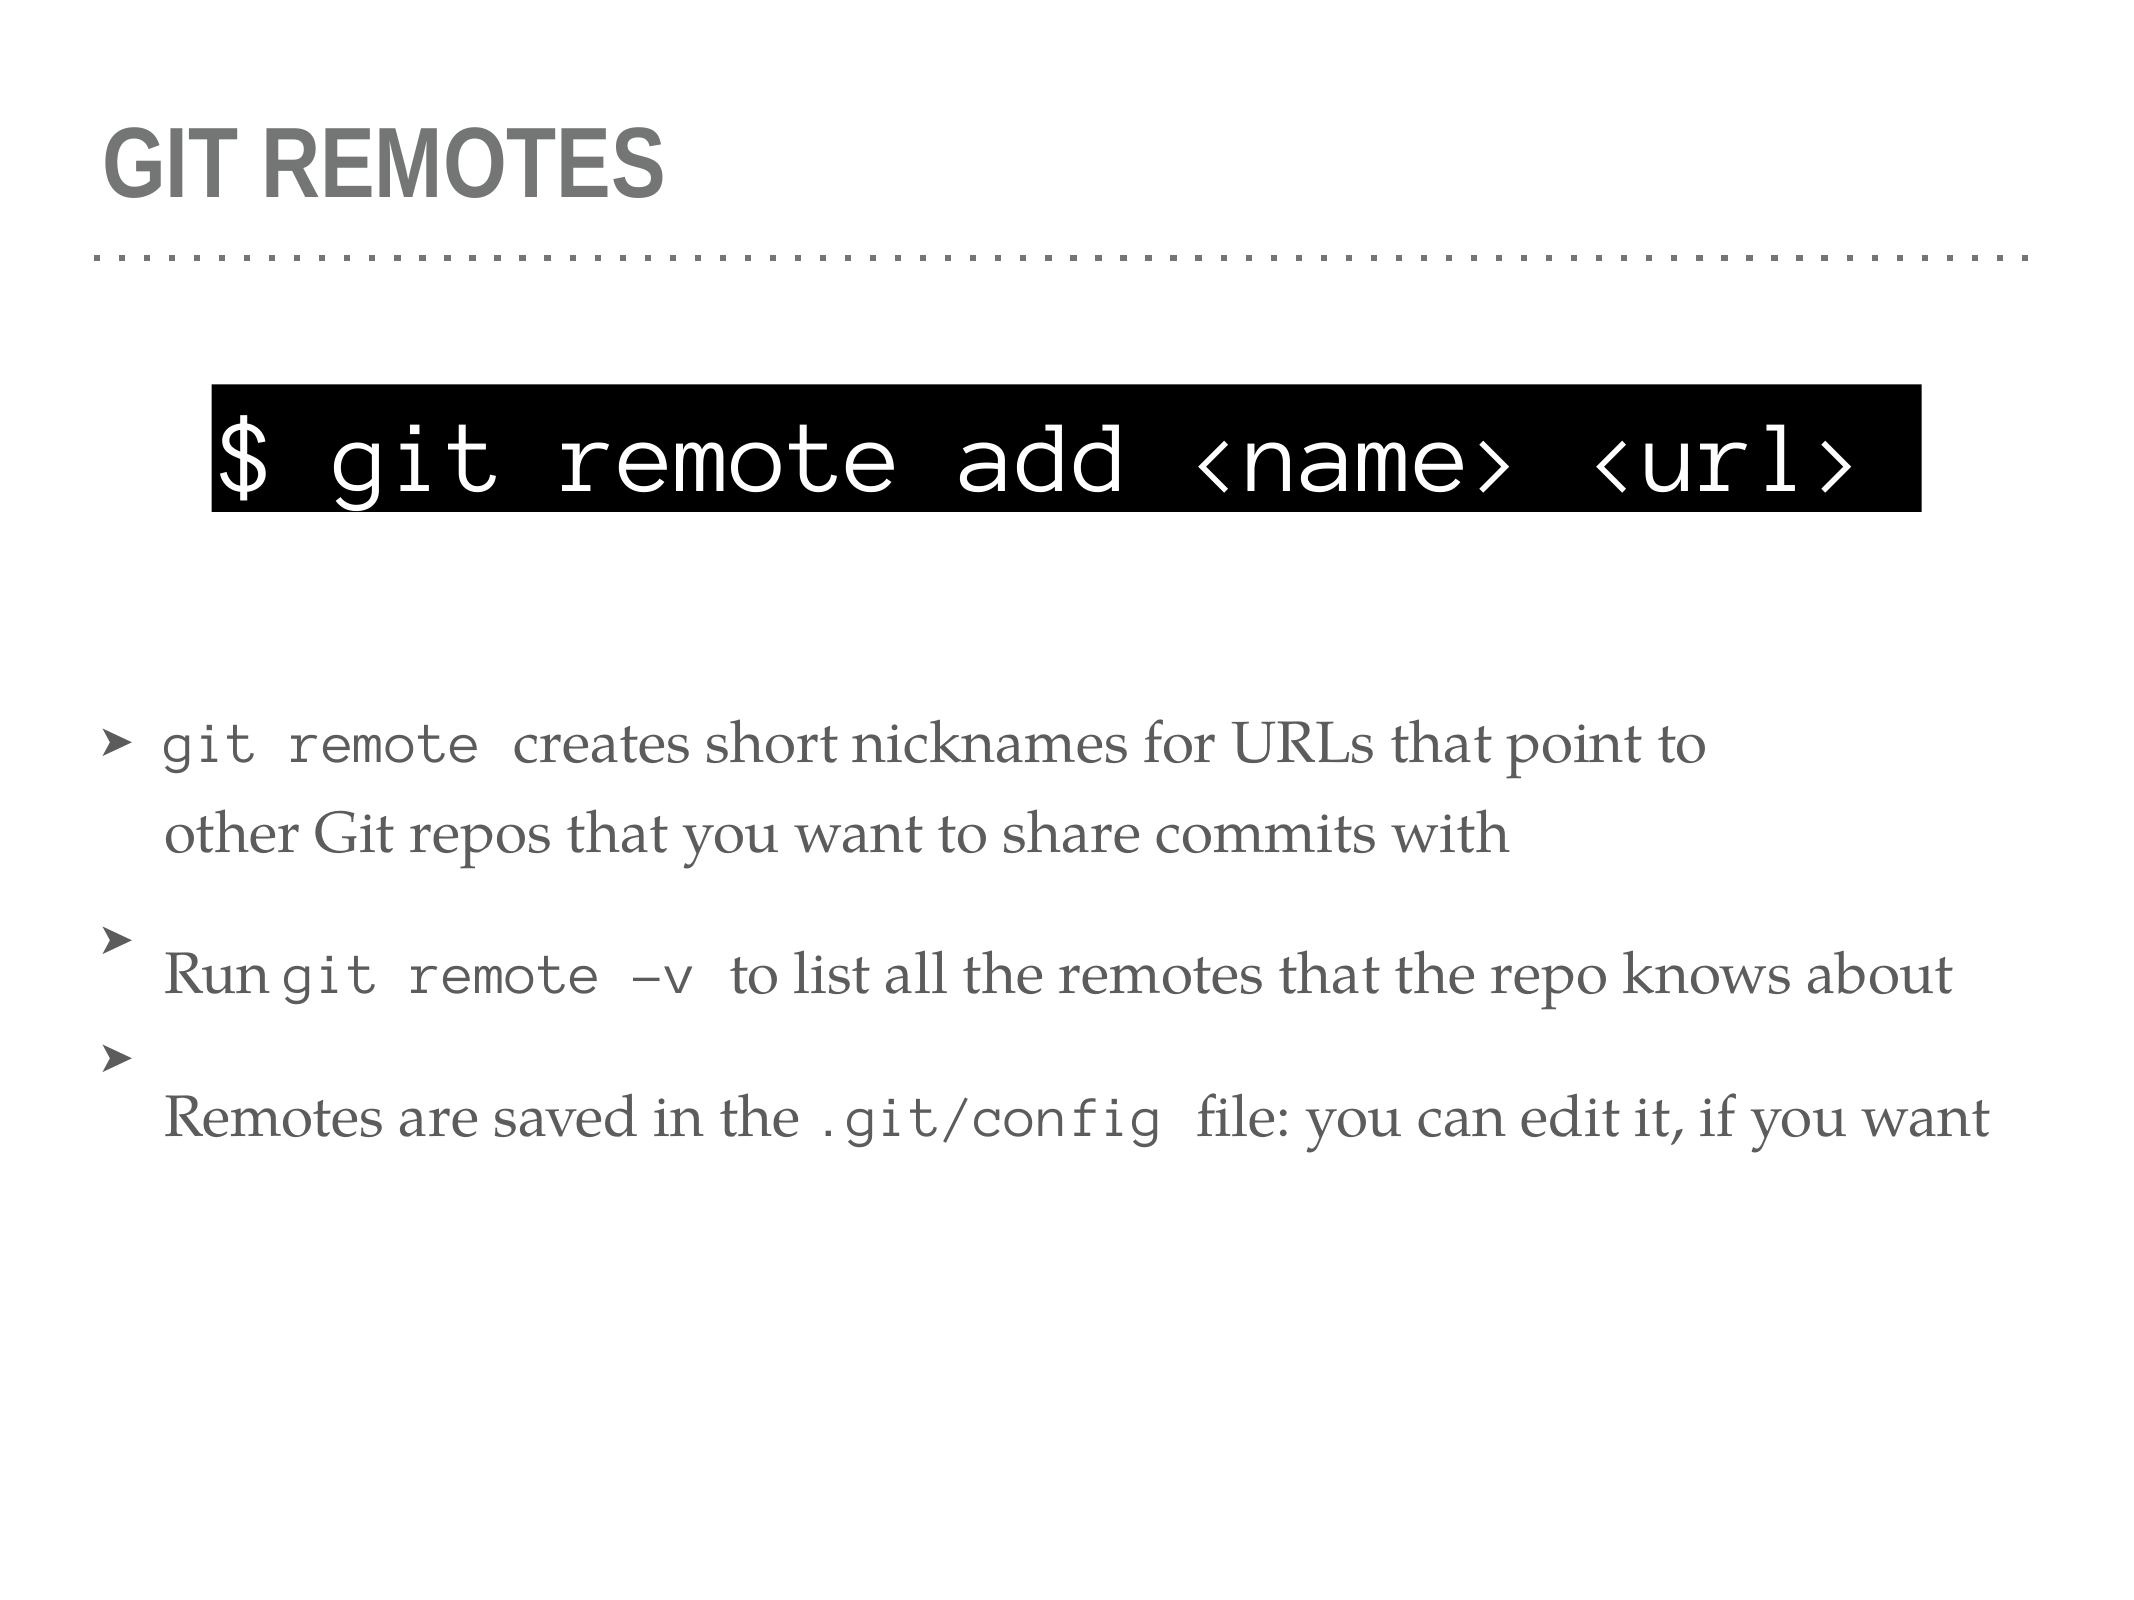

# GIT REMOTES
$ git remote add <name> <url>
git remote creates short nicknames for URLs that point to other Git repos that you want to share commits with
Run git remote -v to list all the remotes that the repo knows about Remotes are saved in the .git/config file: you can edit it, if you want
➤
➤
➤